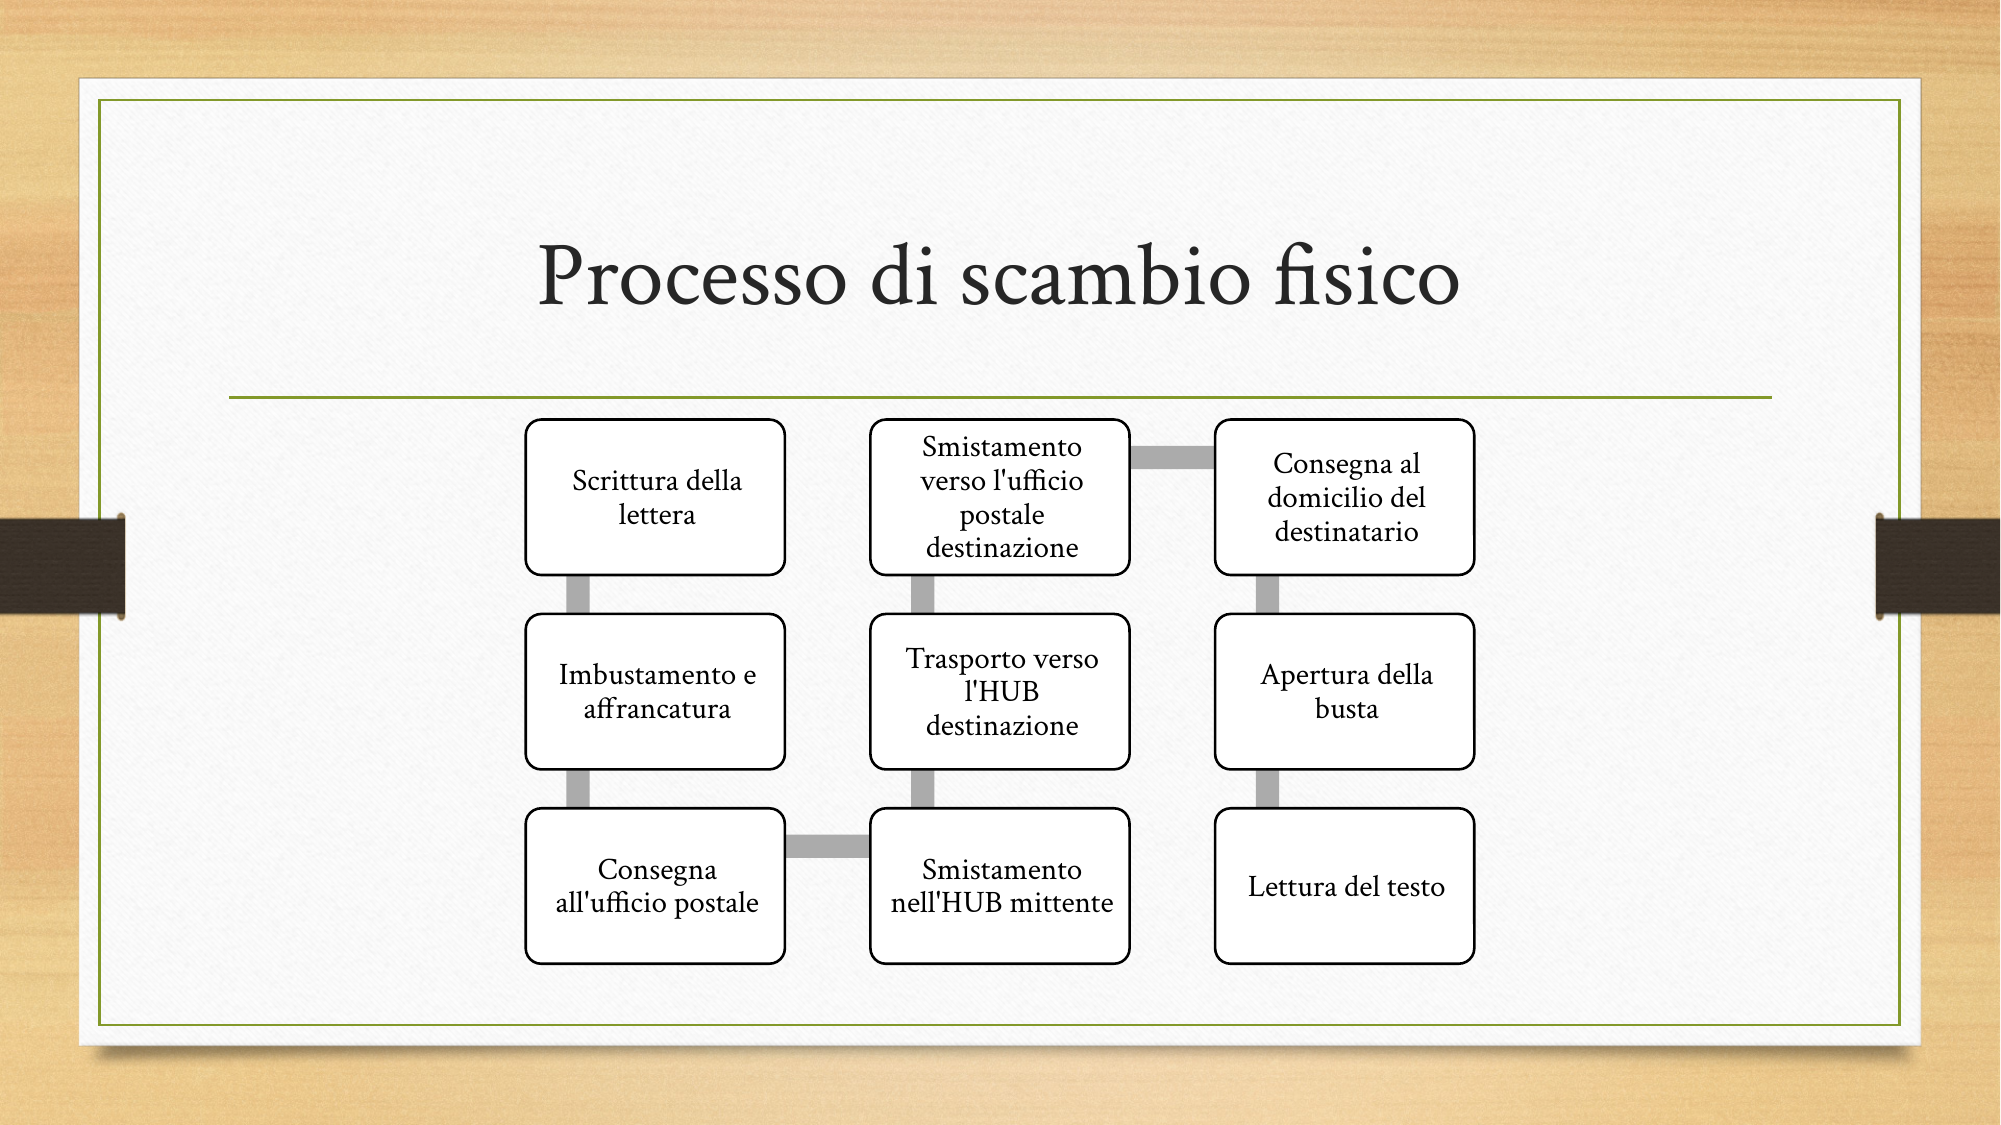

# Processo di scambio fisico
Scrittura della lettera
Imbustamento e affrancatura
Consegna all'ufficio postale
Smistamento nell'HUB mittente
Trasporto verso l'HUB destinazione
Smistamento verso l'ufficio postale destinazione
Consegna al domicilio del destinatario
Apertura della busta
Lettura del testo